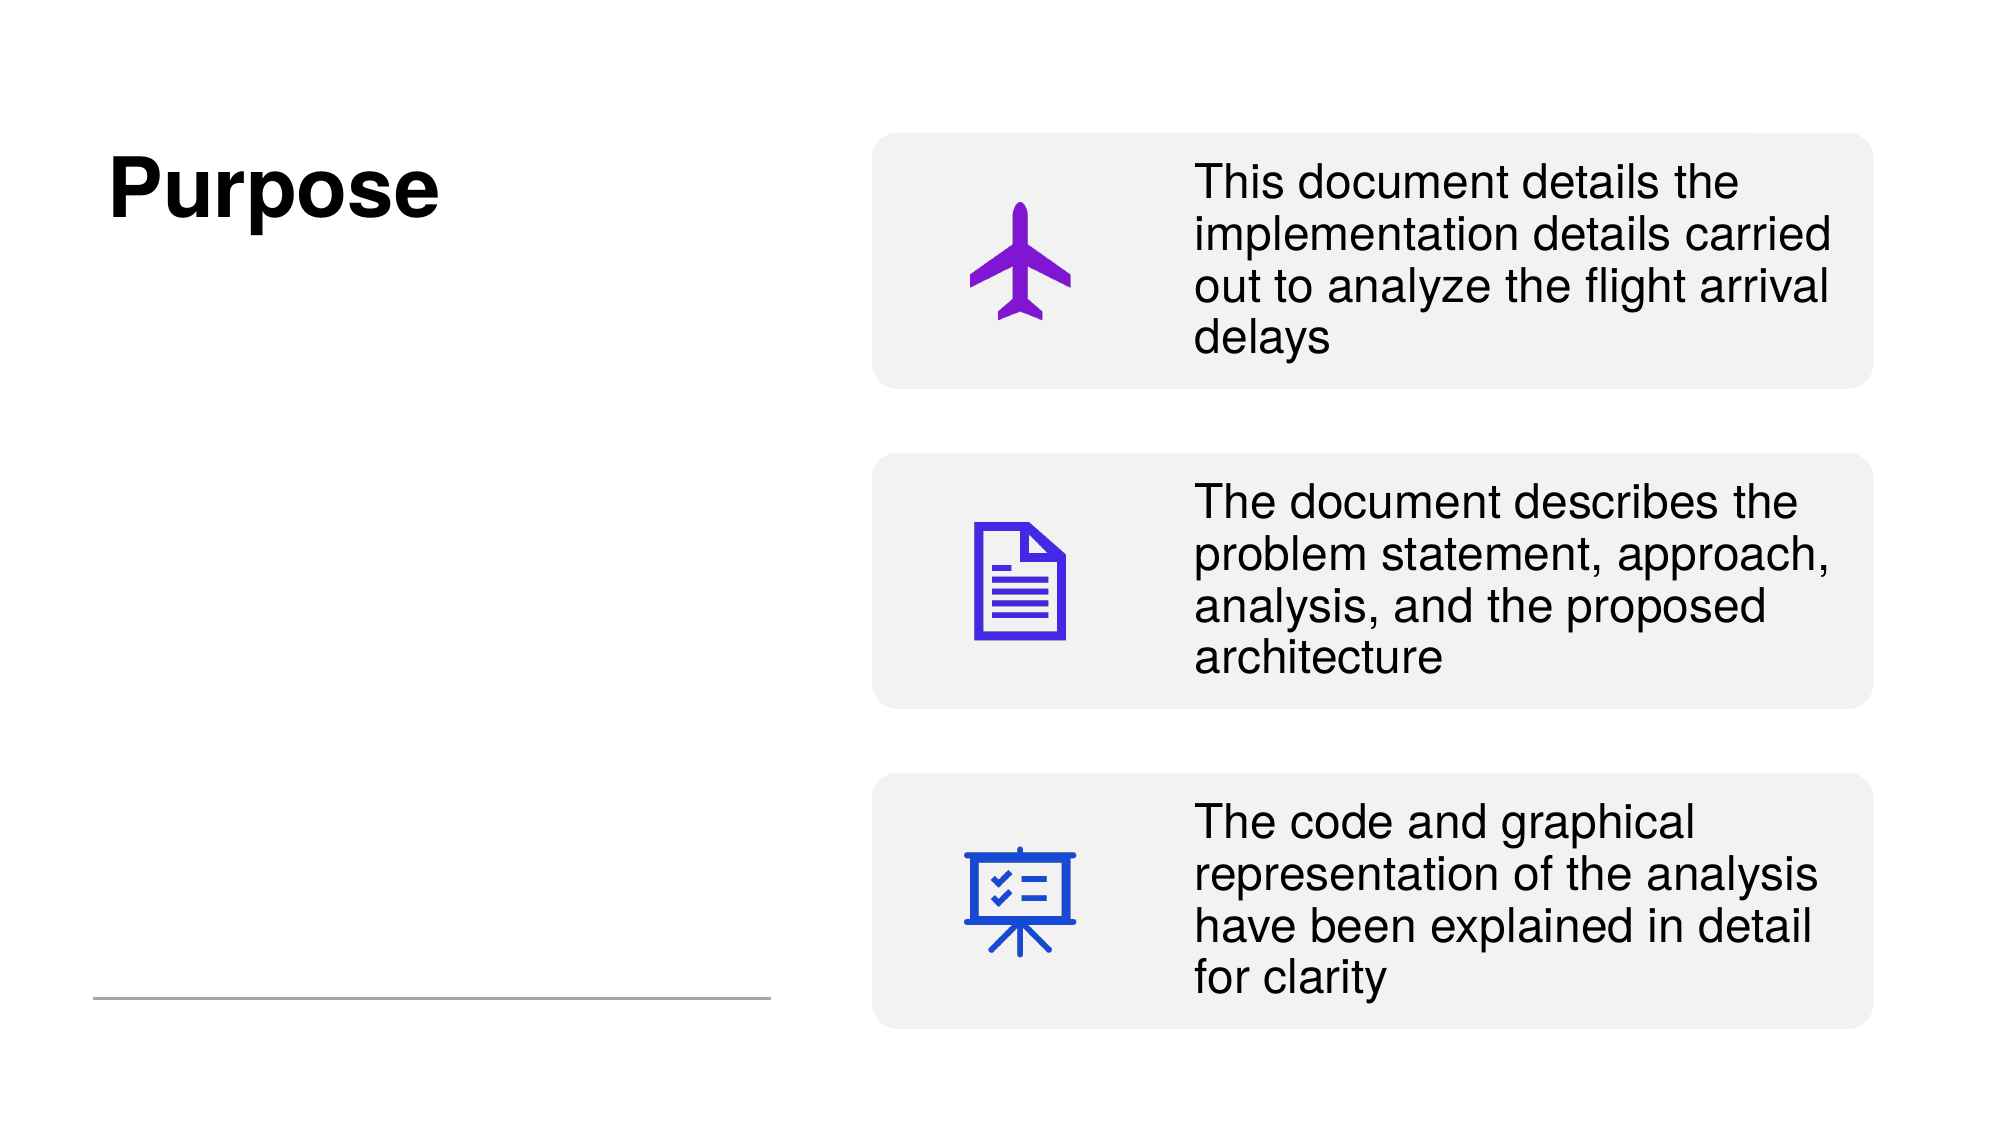

# Purpose
This document details the implementation details carried out to analyze the flight arrival delays
The document describes the problem statement, approach, analysis, and the proposed architecture
The code and graphical representation of the analysis have been explained in detail for clarity